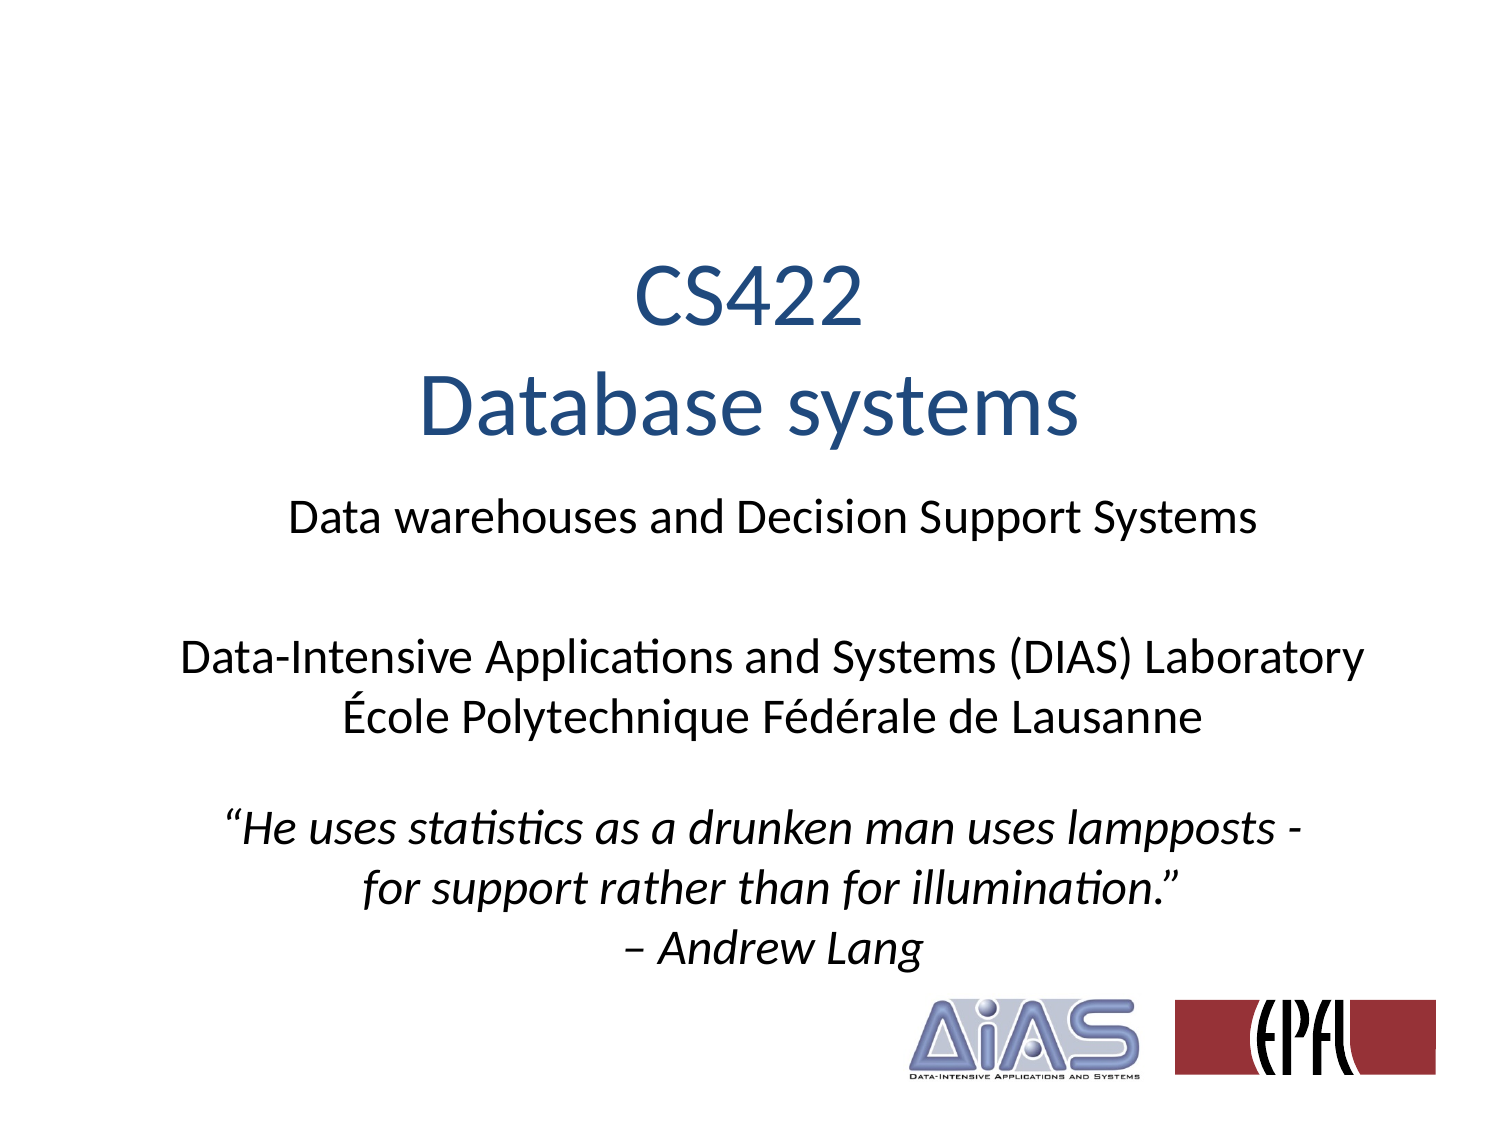

# CS422 Database systems

Data warehouses and Decision Support Systems

Data-Intensive Applications and Systems (DIAS) Laboratory
École Polytechnique Fédérale de Lausanne
“He uses statistics as a drunken man uses lampposts -
for support rather than for illumination.”
– Andrew Lang